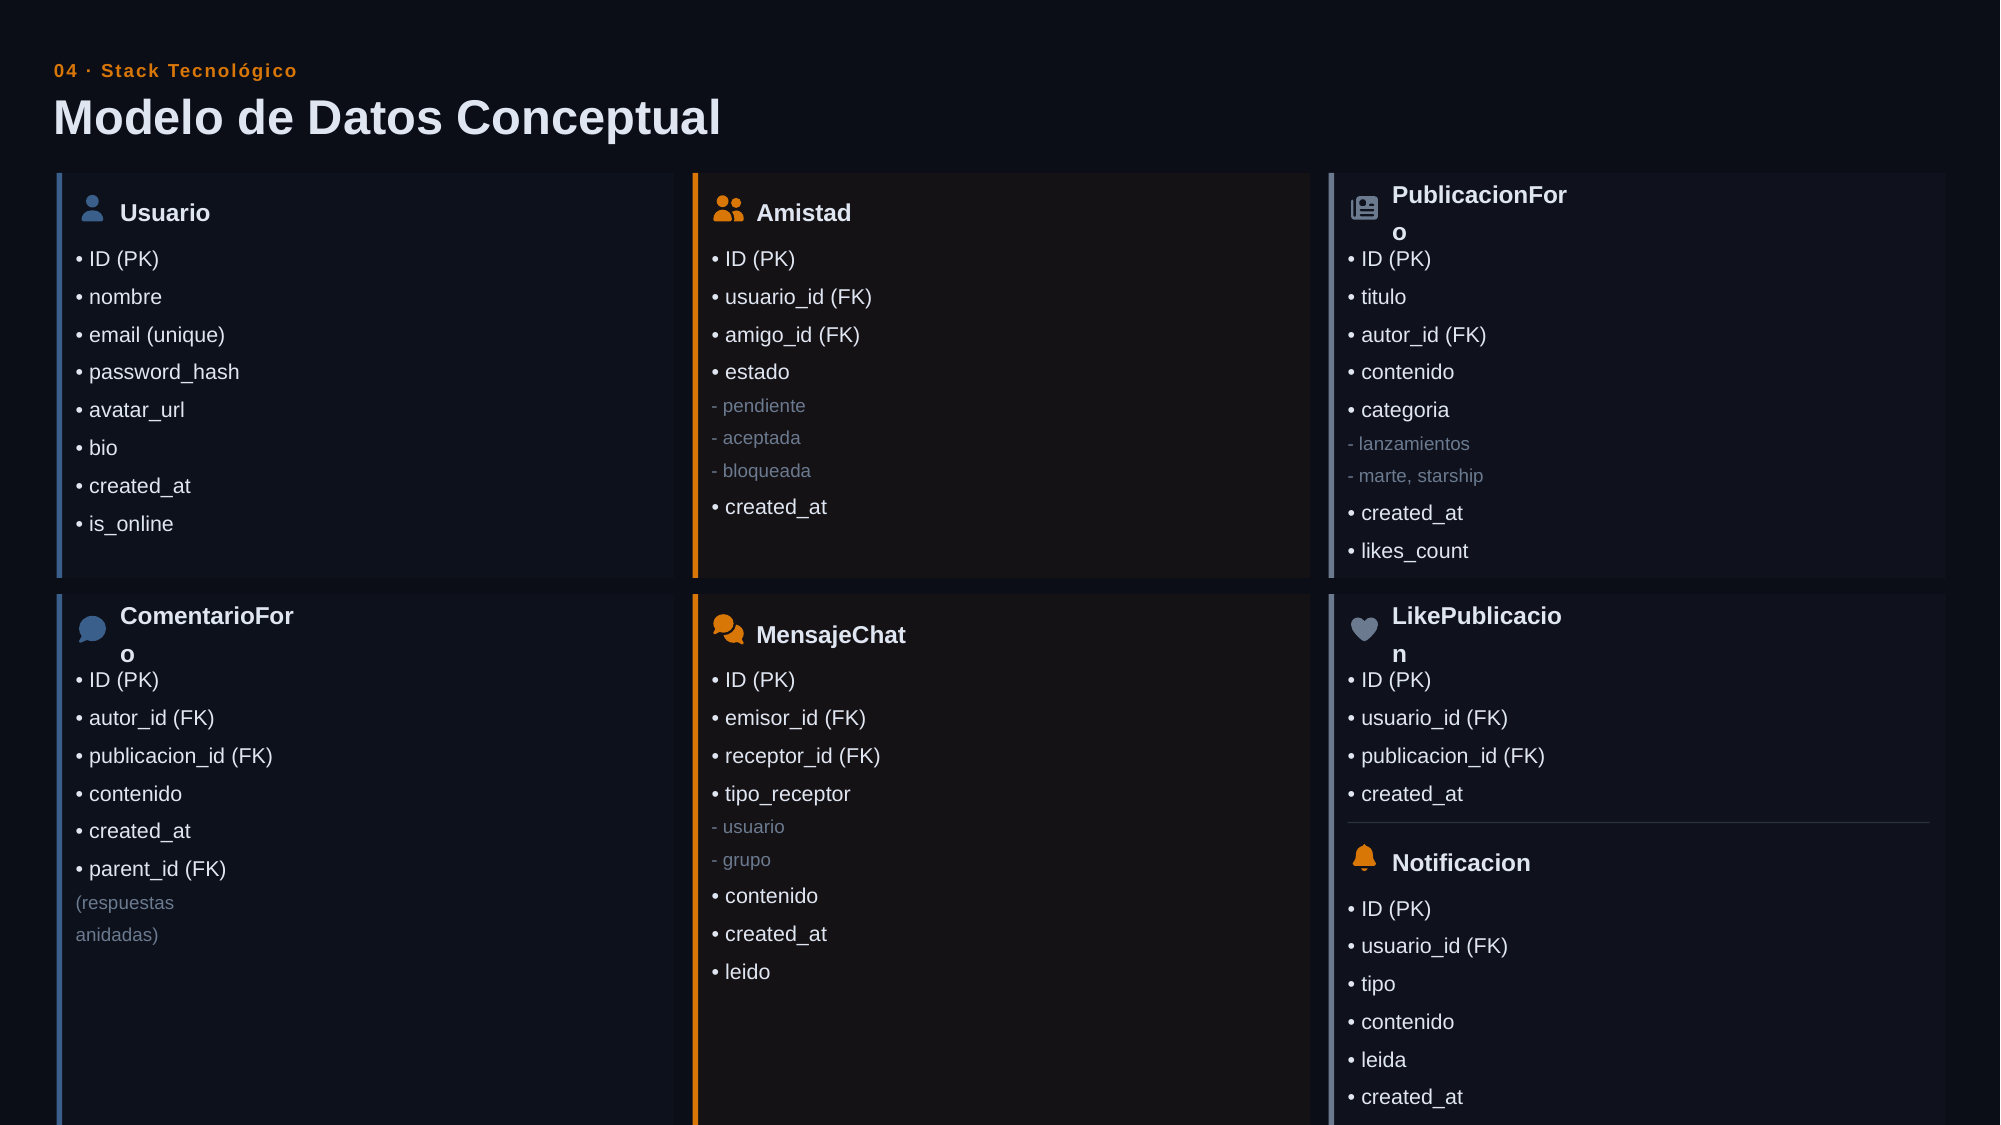

04 · Stack Tecnológico
Modelo de Datos Conceptual

Usuario
Amistad
PublicacionForo

• ID (PK)
• ID (PK)
• ID (PK)
• nombre
• usuario_id (FK)
• titulo
• email (unique)
• amigo_id (FK)
• autor_id (FK)
• password_hash
• estado
• contenido
• avatar_url
- pendiente
• categoria
- aceptada
• bio
- lanzamientos
- bloqueada
- marte, starship
• created_at
• created_at
• created_at
• is_online
• likes_count

ComentarioForo
MensajeChat
LikePublicacion

• ID (PK)
• ID (PK)
• ID (PK)
• autor_id (FK)
• emisor_id (FK)
• usuario_id (FK)
• publicacion_id (FK)
• receptor_id (FK)
• publicacion_id (FK)
• contenido
• tipo_receptor
• created_at
• created_at
- usuario

Notificacion
- grupo

• parent_id (FK)
• contenido
(respuestas
• ID (PK)
• created_at
anidadas)
• usuario_id (FK)
• leido
• tipo
• contenido
• leida
• created_at